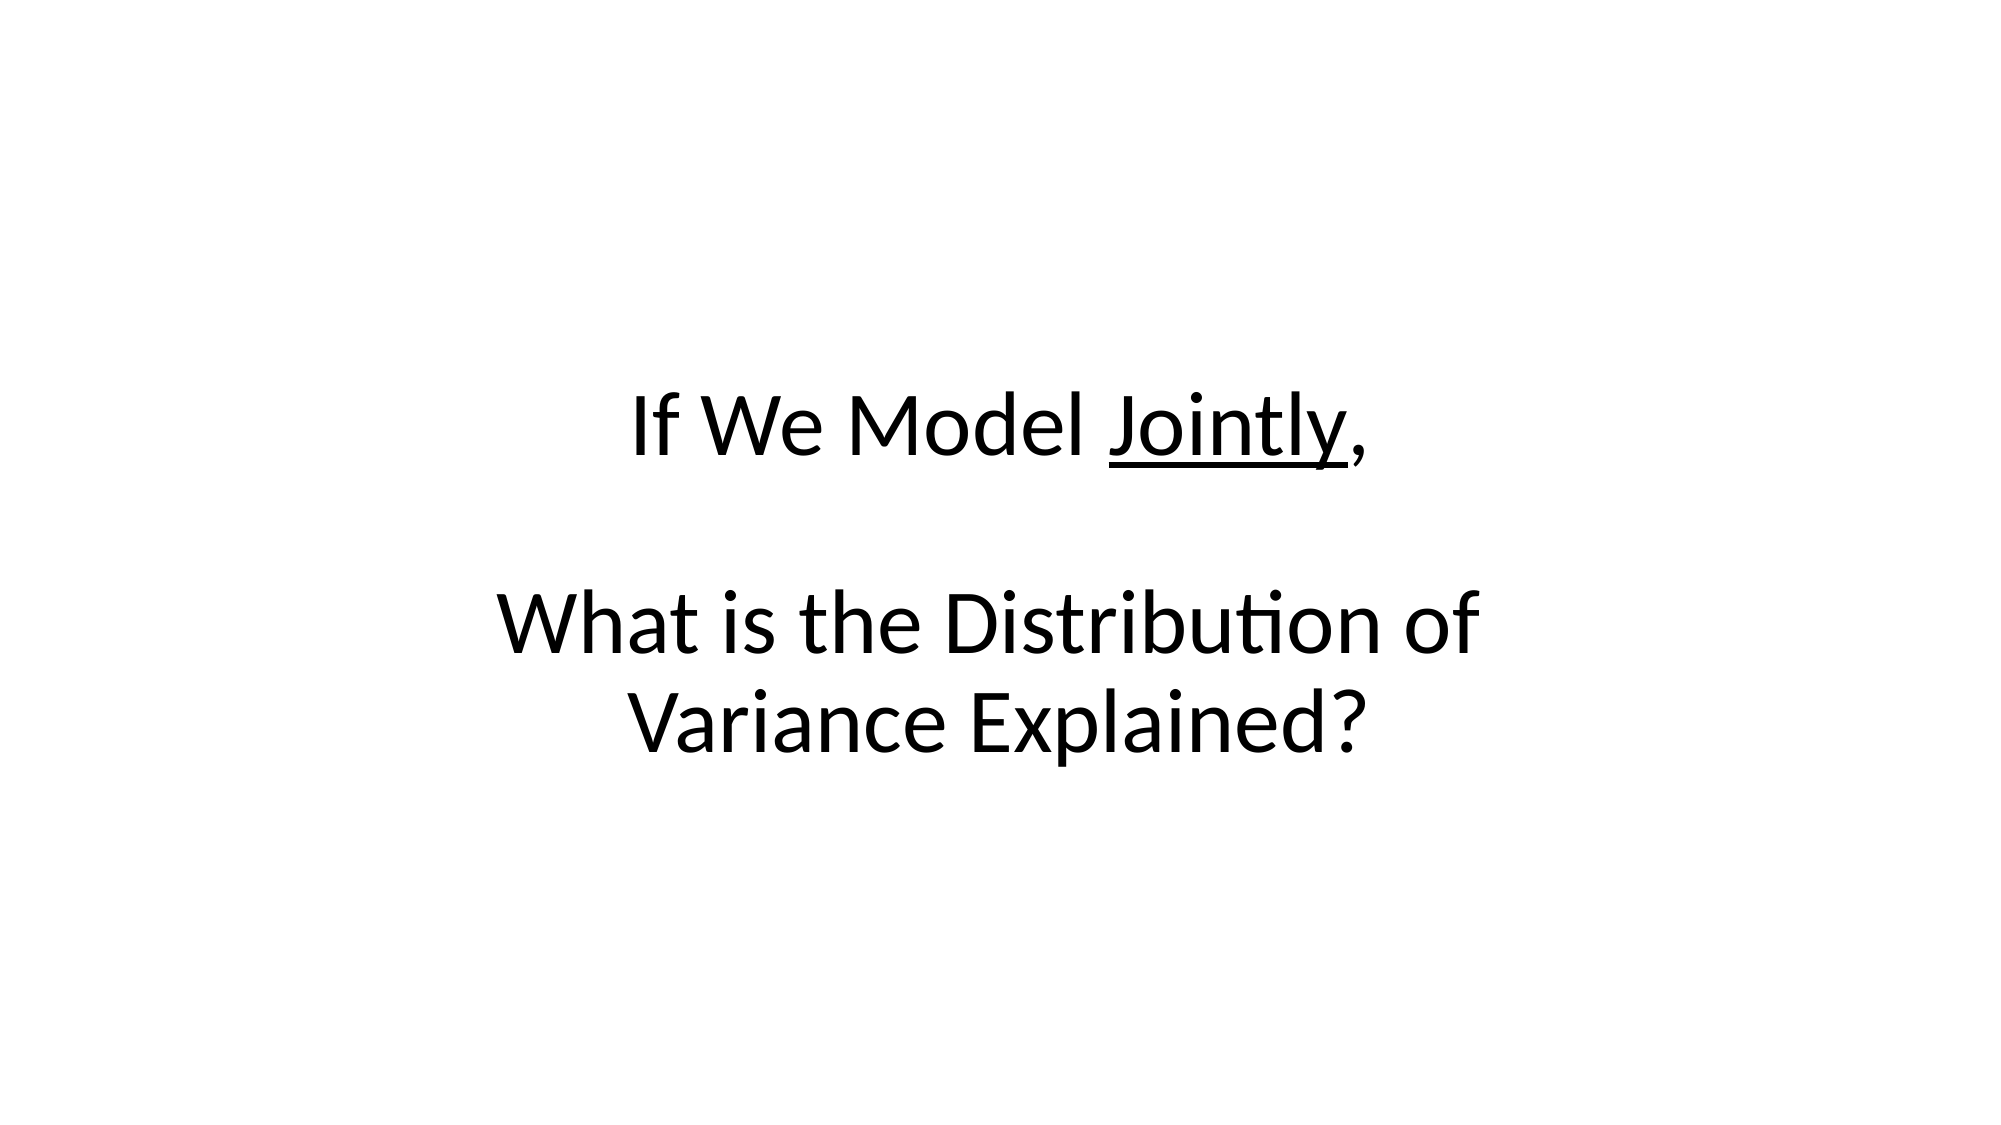

# If We Model Jointly, What is the Distribution of Variance Explained?